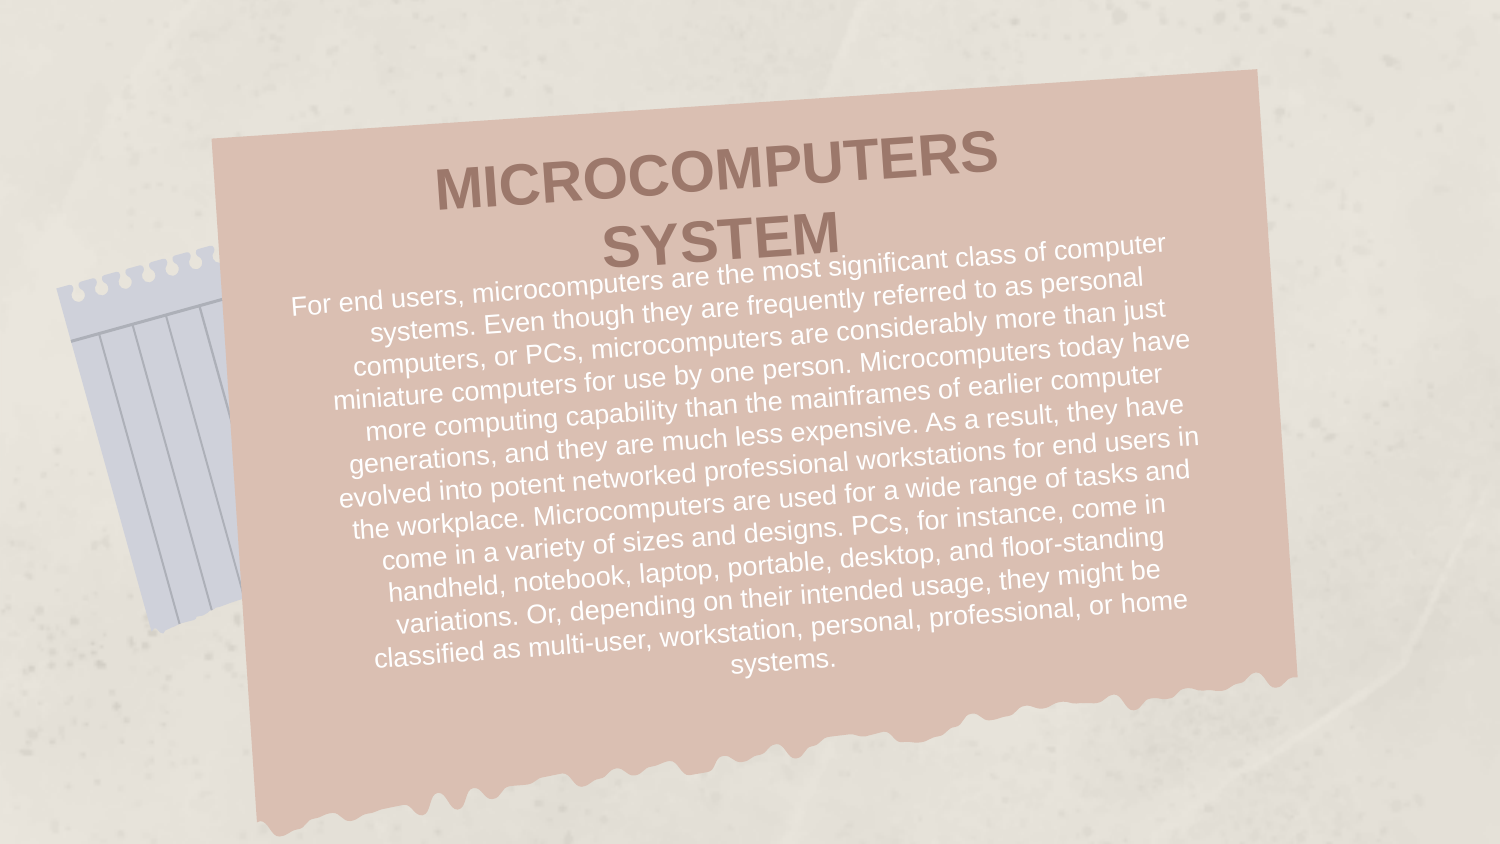

MICROCOMPUTERS SYSTEM
For end users, microcomputers are the most significant class of computer systems. Even though they are frequently referred to as personal computers, or PCs, microcomputers are considerably more than just miniature computers for use by one person. Microcomputers today have more computing capability than the mainframes of earlier computer generations, and they are much less expensive. As a result, they have evolved into potent networked professional workstations for end users in the workplace. Microcomputers are used for a wide range of tasks and come in a variety of sizes and designs. PCs, for instance, come in handheld, notebook, laptop, portable, desktop, and floor-standing variations. Or, depending on their intended usage, they might be classified as multi-user, workstation, personal, professional, or home systems.